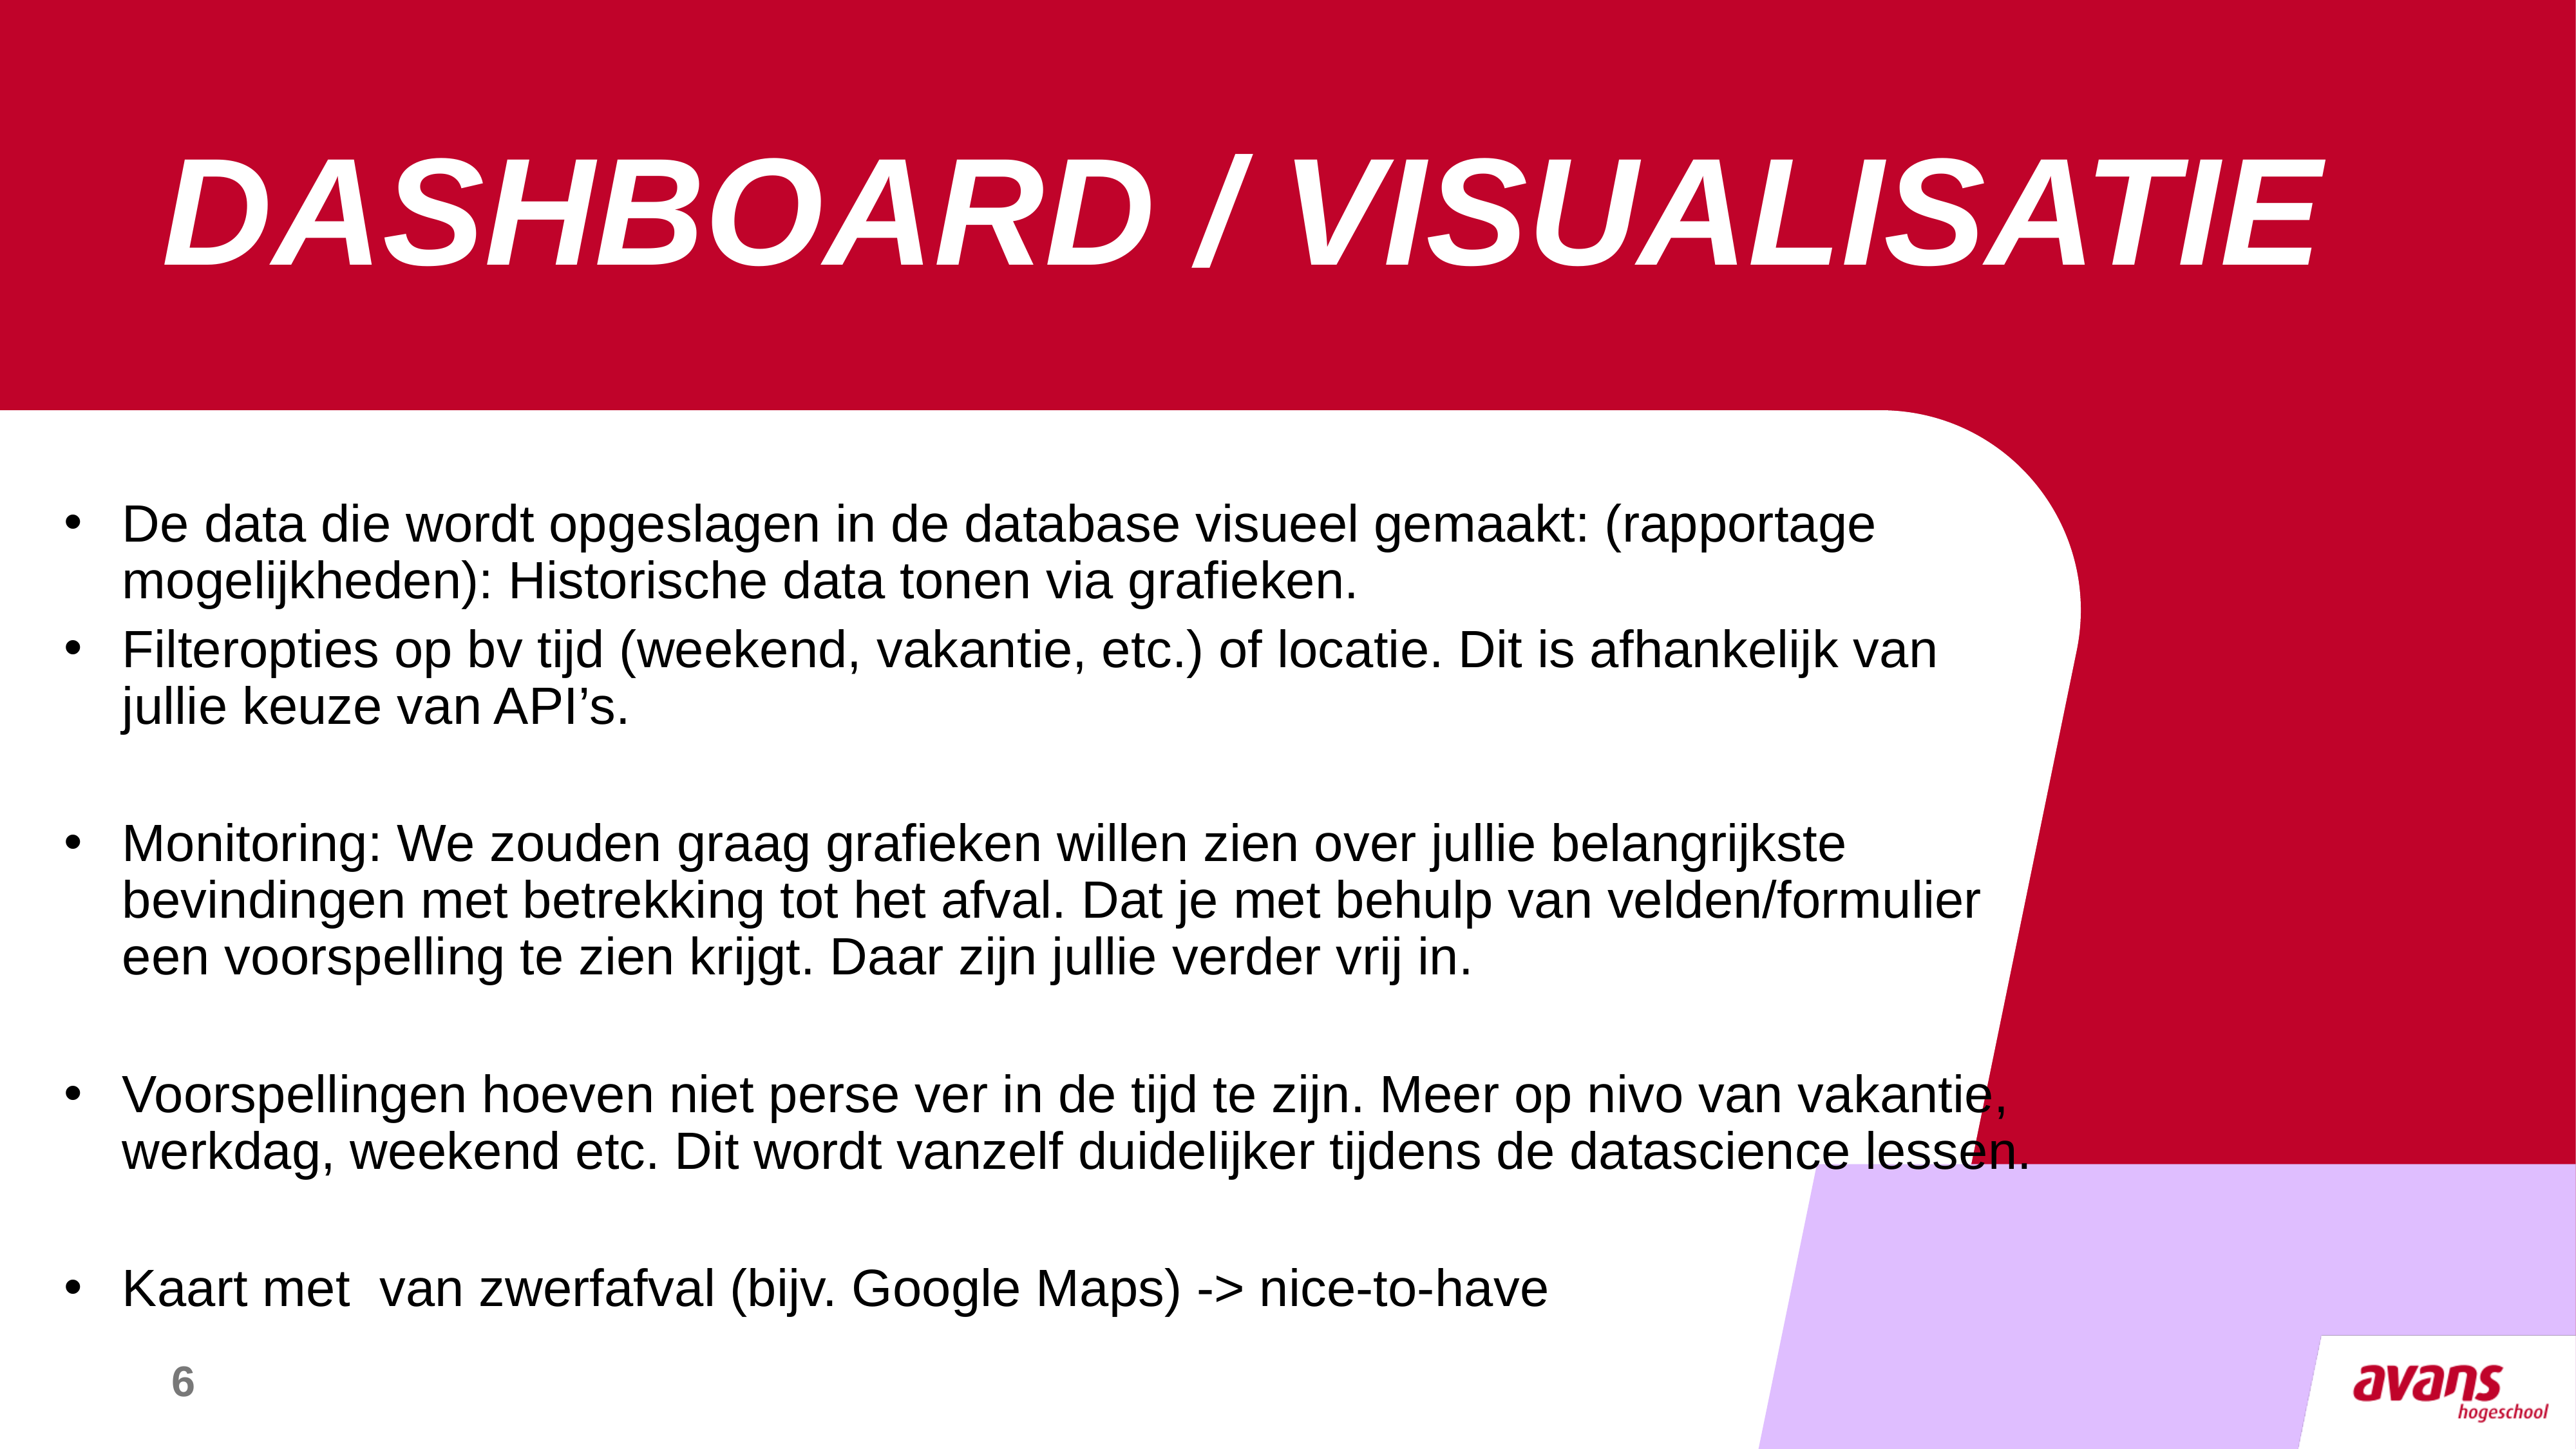

# Dashboard / Visualisatie
De data die wordt opgeslagen in de database visueel gemaakt: (rapportage mogelijkheden): Historische data tonen via grafieken.
Filteropties op bv tijd (weekend, vakantie, etc.) of locatie. Dit is afhankelijk van jullie keuze van API’s.

Monitoring: We zouden graag grafieken willen zien over jullie belangrijkste bevindingen met betrekking tot het afval. Dat je met behulp van velden/formulier een voorspelling te zien krijgt. Daar zijn jullie verder vrij in.

Voorspellingen hoeven niet perse ver in de tijd te zijn. Meer op nivo van vakantie, werkdag, weekend etc. Dit wordt vanzelf duidelijker tijdens de datascience lessen.

Kaart met  van zwerfafval (bijv. Google Maps) -> nice-to-have

6